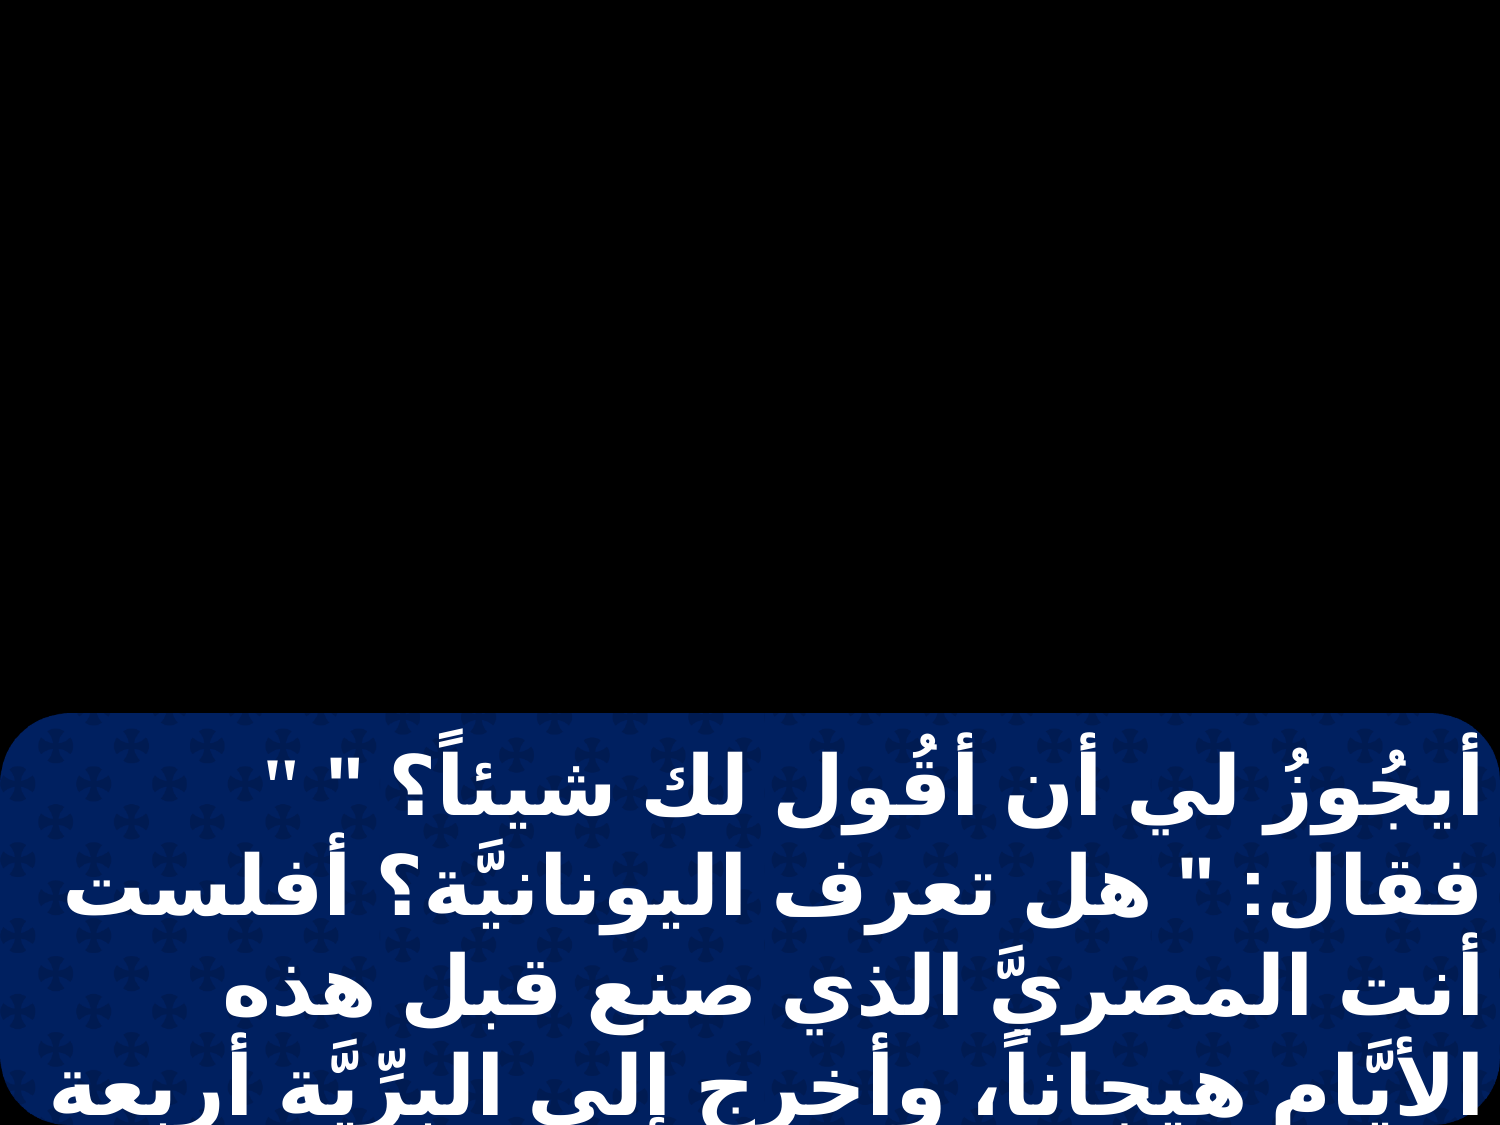

" أيجُوزُ لي أن أقُول لك شيئاً؟ " فقال: " هل تعرف اليونانيَّة؟ أفلست أنت المصريَّ الذي صنع قبل هذه الأيَّام هيجاناً، وأخرج إلى البرِّيَّة أربعة آلاف رجل مِنَ القتلة؟ ".